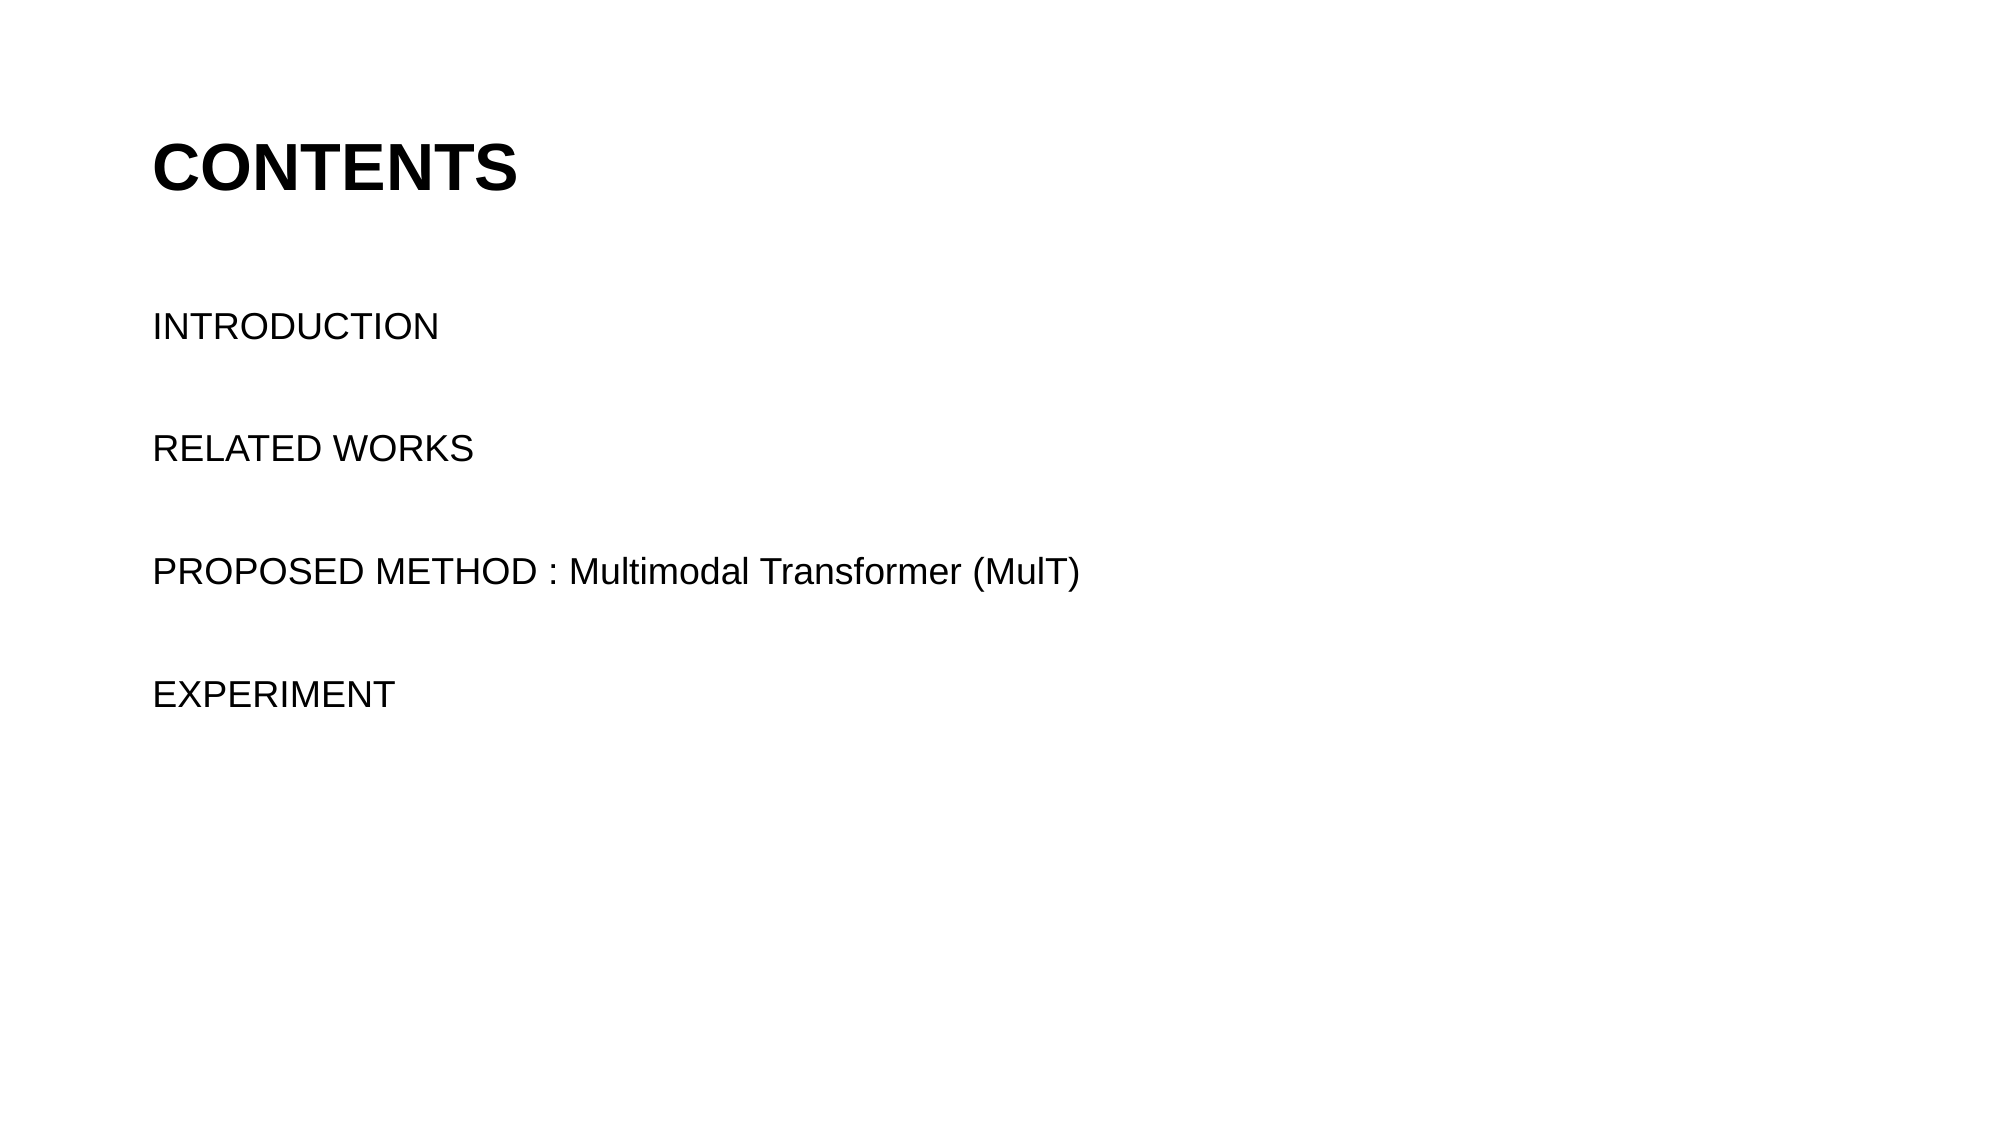

# CONTENTS
INTRODUCTION

RELATED WORKS

PROPOSED METHOD : Multimodal Transformer (MulT)

EXPERIMENT